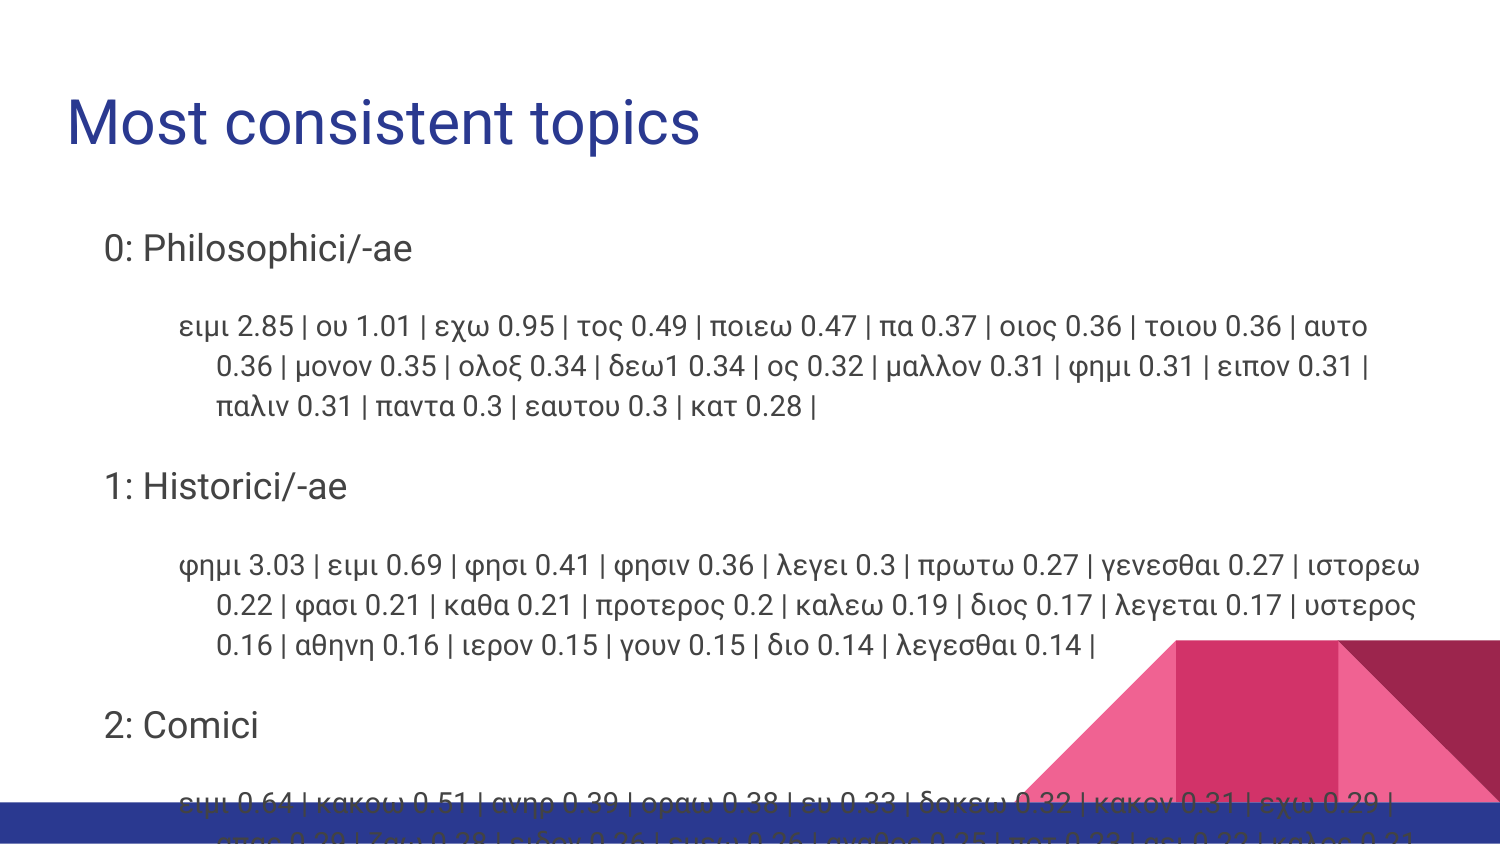

# Most consistent topics
0: Philosophici/-ae
ειμι 2.85 | ου 1.01 | εχω 0.95 | τος 0.49 | ποιεω 0.47 | πα 0.37 | οιος 0.36 | τοιου 0.36 | αυτο 0.36 | μονον 0.35 | ολοξ 0.34 | δεω1 0.34 | ος 0.32 | μαλλον 0.31 | φημι 0.31 | ειπον 0.31 | παλιν 0.31 | παντα 0.3 | εαυτου 0.3 | κατ 0.28 |
1: Historici/-ae
φημι 3.03 | ειμι 0.69 | φησι 0.41 | φησιν 0.36 | λεγει 0.3 | πρωτω 0.27 | γενεσθαι 0.27 | ιστορεω 0.22 | φασι 0.21 | καθα 0.21 | προτερος 0.2 | καλεω 0.19 | διος 0.17 | λεγεται 0.17 | υστερος 0.16 | αθηνη 0.16 | ιερον 0.15 | γουν 0.15 | διο 0.14 | λεγεσθαι 0.14 |
2: Comici
ειμι 0.64 | κακοω 0.51 | ανηρ 0.39 | οραω 0.38 | ευ 0.33 | δοκεω 0.32 | κακον 0.31 | εχω 0.29 | απας 0.29 | ζαω 0.28 | ειδον 0.26 | εμεω 0.26 | αγαθος 0.25 | ποτ 0.23 | αει 0.22 | καλος 0.21 | νυ 0.21 | βιον 0.21 | οιδα 0.21 | καν 0.2 |